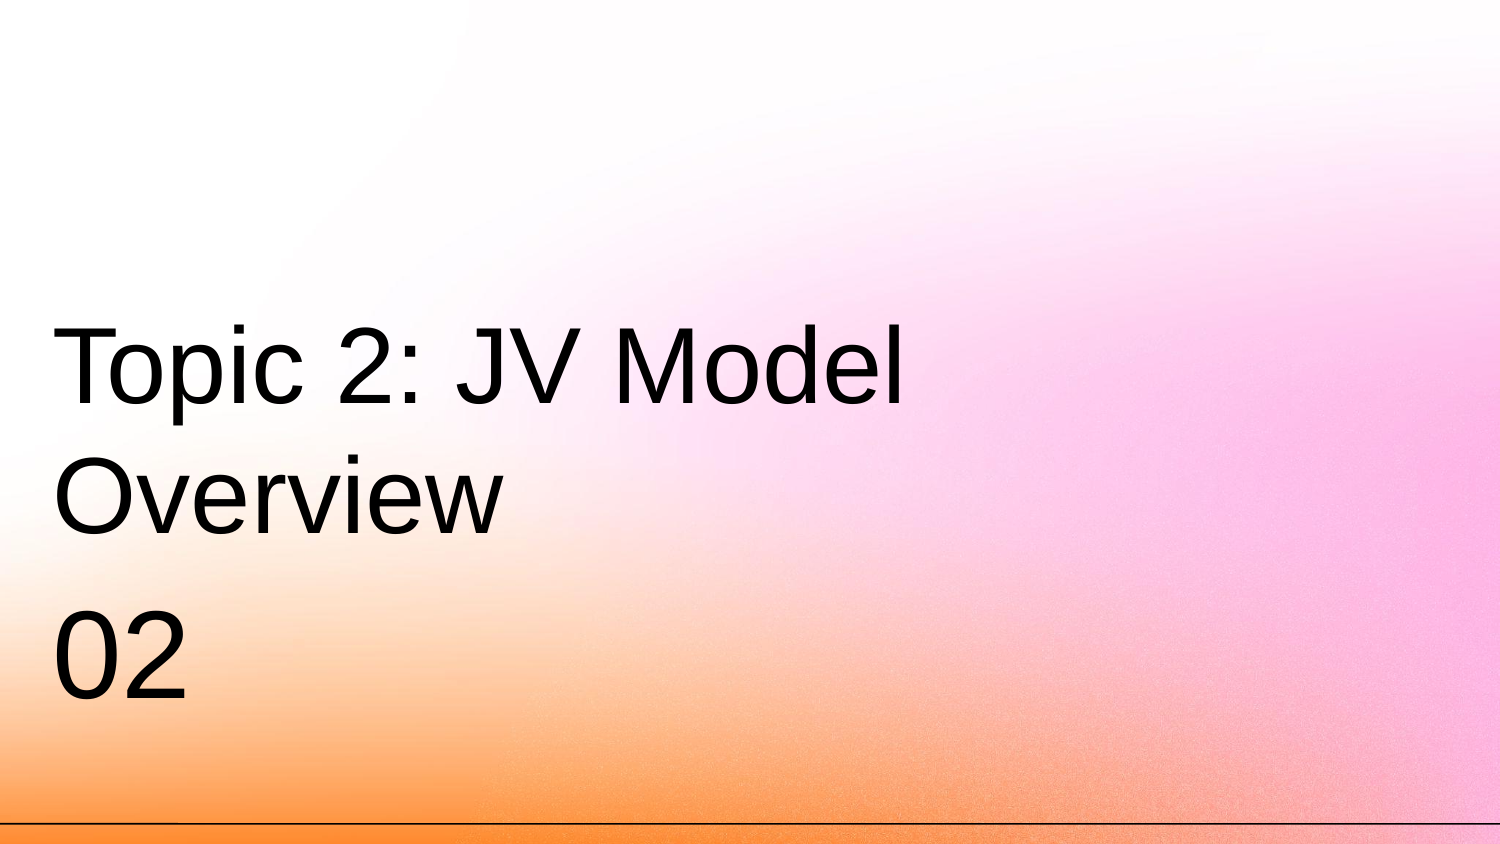

# Topic 2: JV Model Overview
02